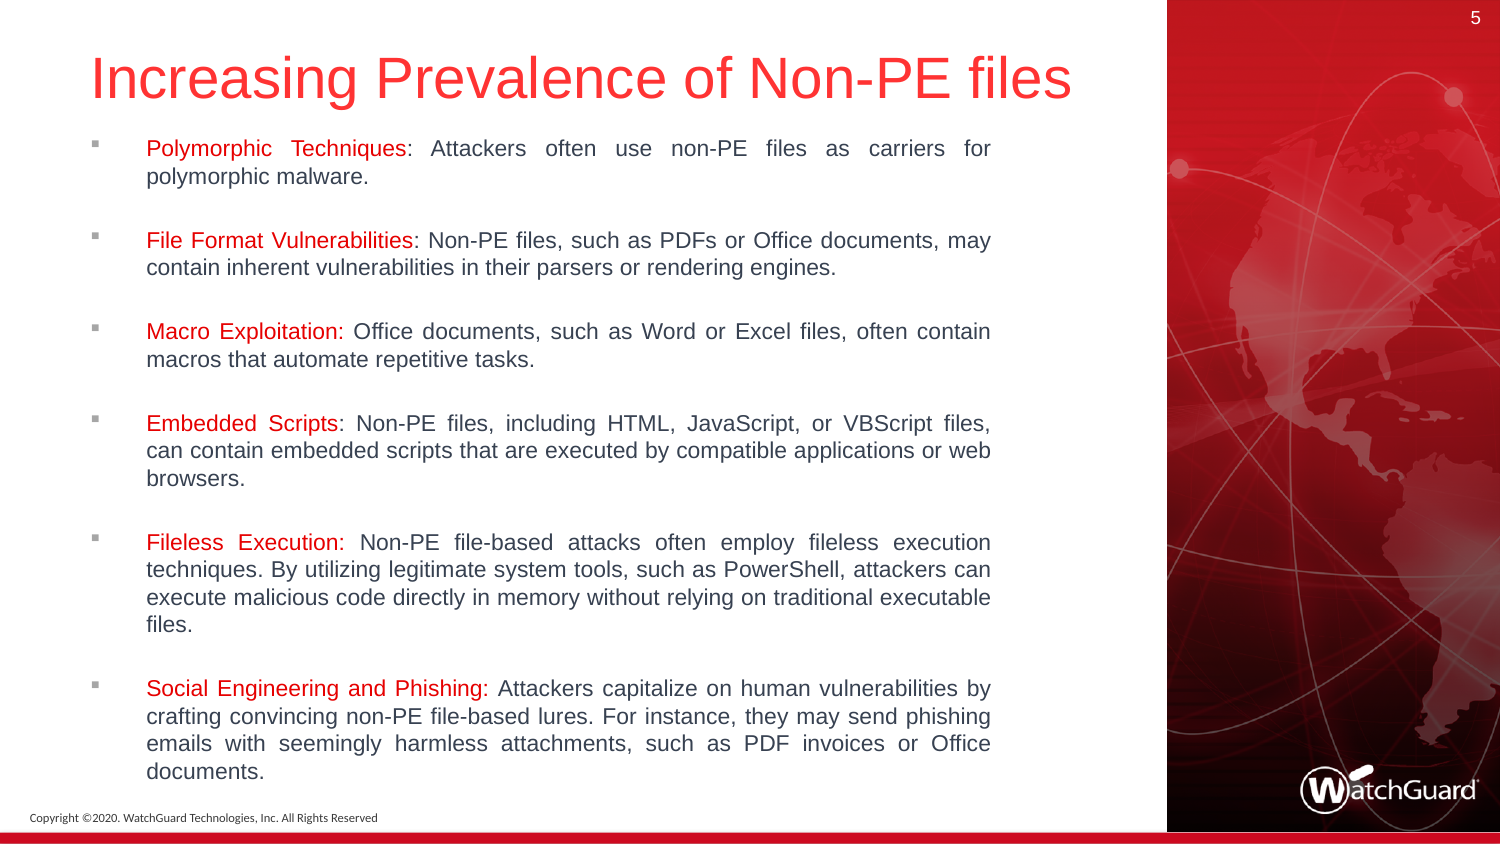

5
# Increasing Prevalence of Non-PE files
Polymorphic Techniques: Attackers often use non-PE files as carriers for polymorphic malware.

File Format Vulnerabilities: Non-PE files, such as PDFs or Office documents, may contain inherent vulnerabilities in their parsers or rendering engines.

Macro Exploitation: Office documents, such as Word or Excel files, often contain macros that automate repetitive tasks.

Embedded Scripts: Non-PE files, including HTML, JavaScript, or VBScript files, can contain embedded scripts that are executed by compatible applications or web browsers.

Fileless Execution: Non-PE file-based attacks often employ fileless execution techniques. By utilizing legitimate system tools, such as PowerShell, attackers can execute malicious code directly in memory without relying on traditional executable files.

Social Engineering and Phishing: Attackers capitalize on human vulnerabilities by crafting convincing non-PE file-based lures. For instance, they may send phishing emails with seemingly harmless attachments, such as PDF invoices or Office documents.